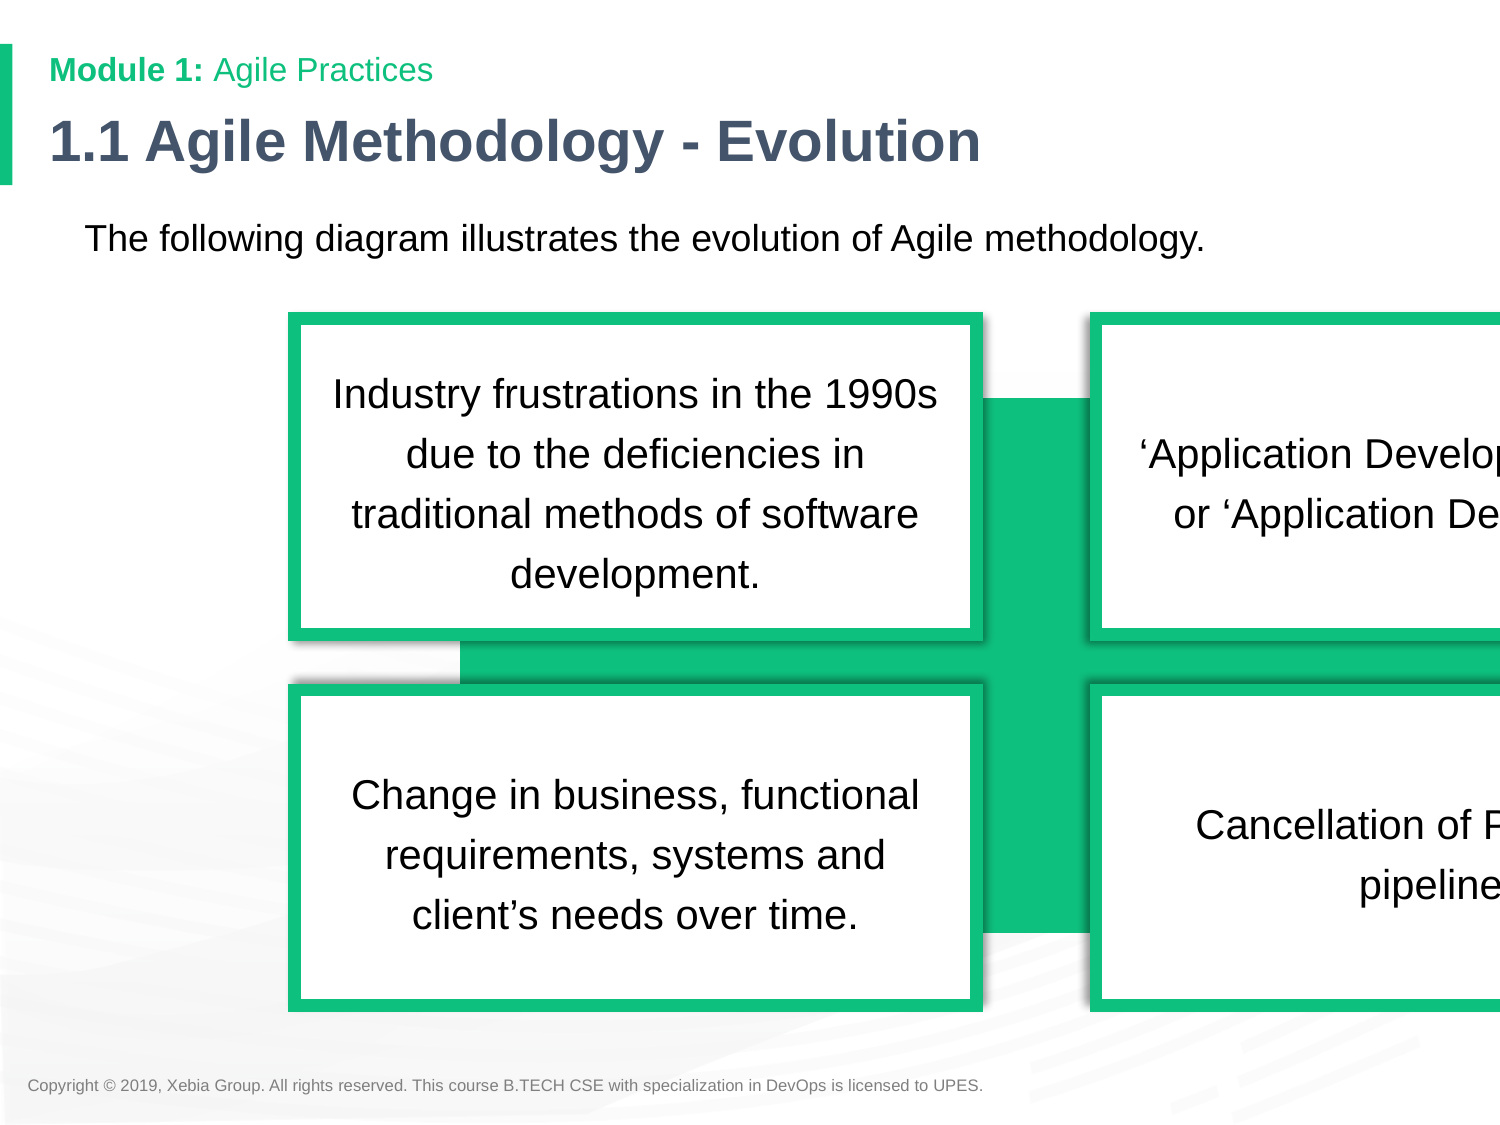

# 1.1 Agile Methodology - Evolution
The following diagram illustrates the evolution of Agile methodology.

Industry frustrations in the 1990s due to the deficiencies in traditional methods of software development.
‘Application Development Crisis’ or ‘Application Delivery Lag’.

Change in business, functional requirements, systems and client’s needs over time.
Cancellation of Projects in pipeline.